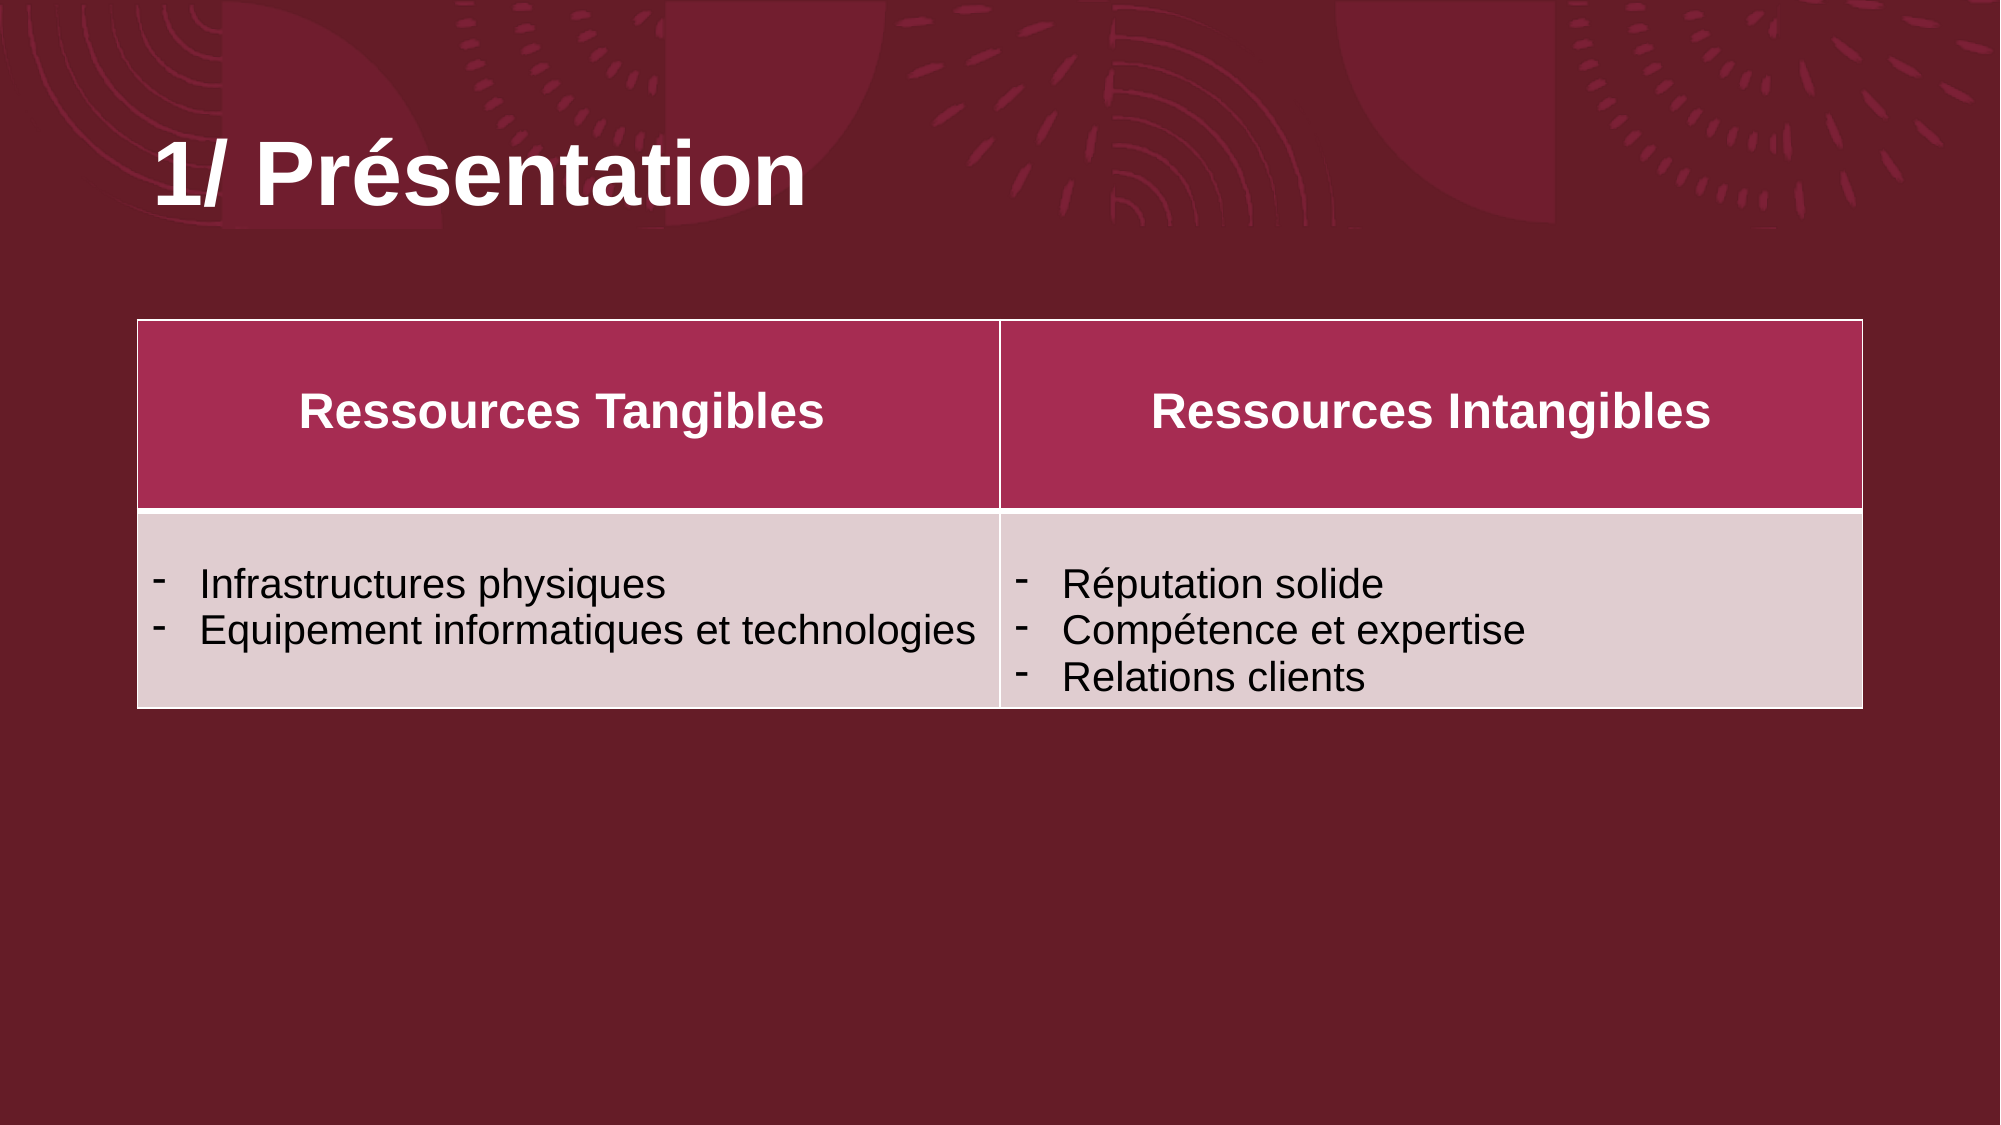

# 1/ Présentation
| Ressources Tangibles | Ressources Intangibles |
| --- | --- |
| Infrastructures physiques Equipement informatiques et technologies | Réputation solide Compétence et expertise Relations clients |